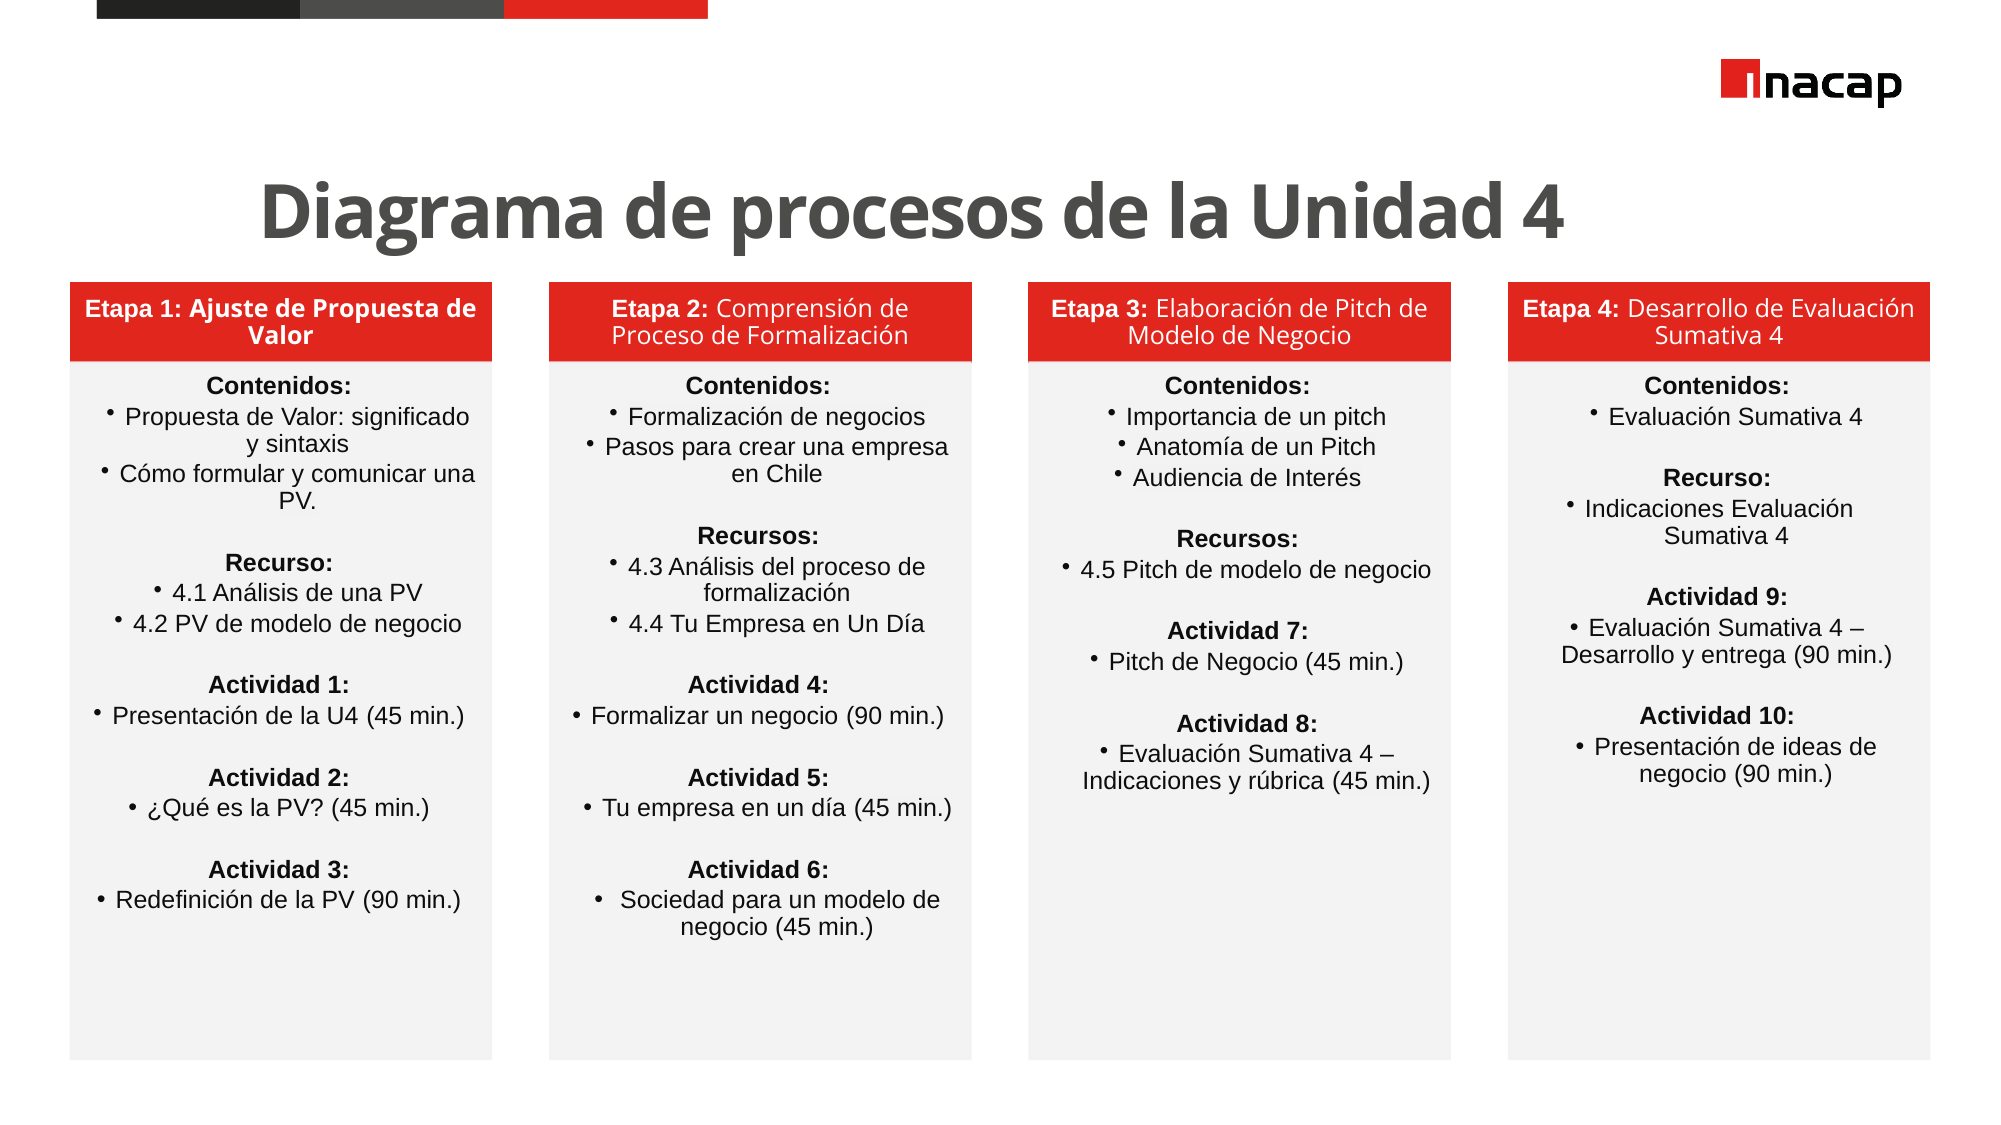

Diagrama de procesos de la Unidad 4
Etapa 1: Ajuste de Propuesta de Valor
Contenidos:
Propuesta de Valor: significado y sintaxis
Cómo formular y comunicar una PV.

Recurso:
4.1 Análisis de una PV
4.2 PV de modelo de negocio

Actividad 1:
Presentación de la U4 (45 min.)

Actividad 2:
¿Qué es la PV? (45 min.)

Actividad 3:
Redefinición de la PV (90 min.)
Etapa 2: Comprensión de Proceso de Formalización
Contenidos:
Formalización de negocios
Pasos para crear una empresa en Chile

Recursos:
4.3 Análisis del proceso de formalización
4.4 Tu Empresa en Un Día

Actividad 4:
Formalizar un negocio (90 min.)

Actividad 5:
Tu empresa en un día (45 min.)

Actividad 6:
 Sociedad para un modelo de negocio (45 min.)
Etapa 3: Elaboración de Pitch de Modelo de Negocio
Contenidos:
Importancia de un pitch
Anatomía de un Pitch
Audiencia de Interés

Recursos:
4.5 Pitch de modelo de negocio

Actividad 7:
Pitch de Negocio (45 min.)

Actividad 8:
Evaluación Sumativa 4 – Indicaciones y rúbrica (45 min.)
Etapa 4: Desarrollo de Evaluación Sumativa 4
Contenidos:
Evaluación Sumativa 4

Recurso:
Indicaciones Evaluación   Sumativa 4

Actividad 9:
Evaluación Sumativa 4 – Desarrollo y entrega (90 min.)

Actividad 10:
Presentación de ideas de negocio (90 min.)